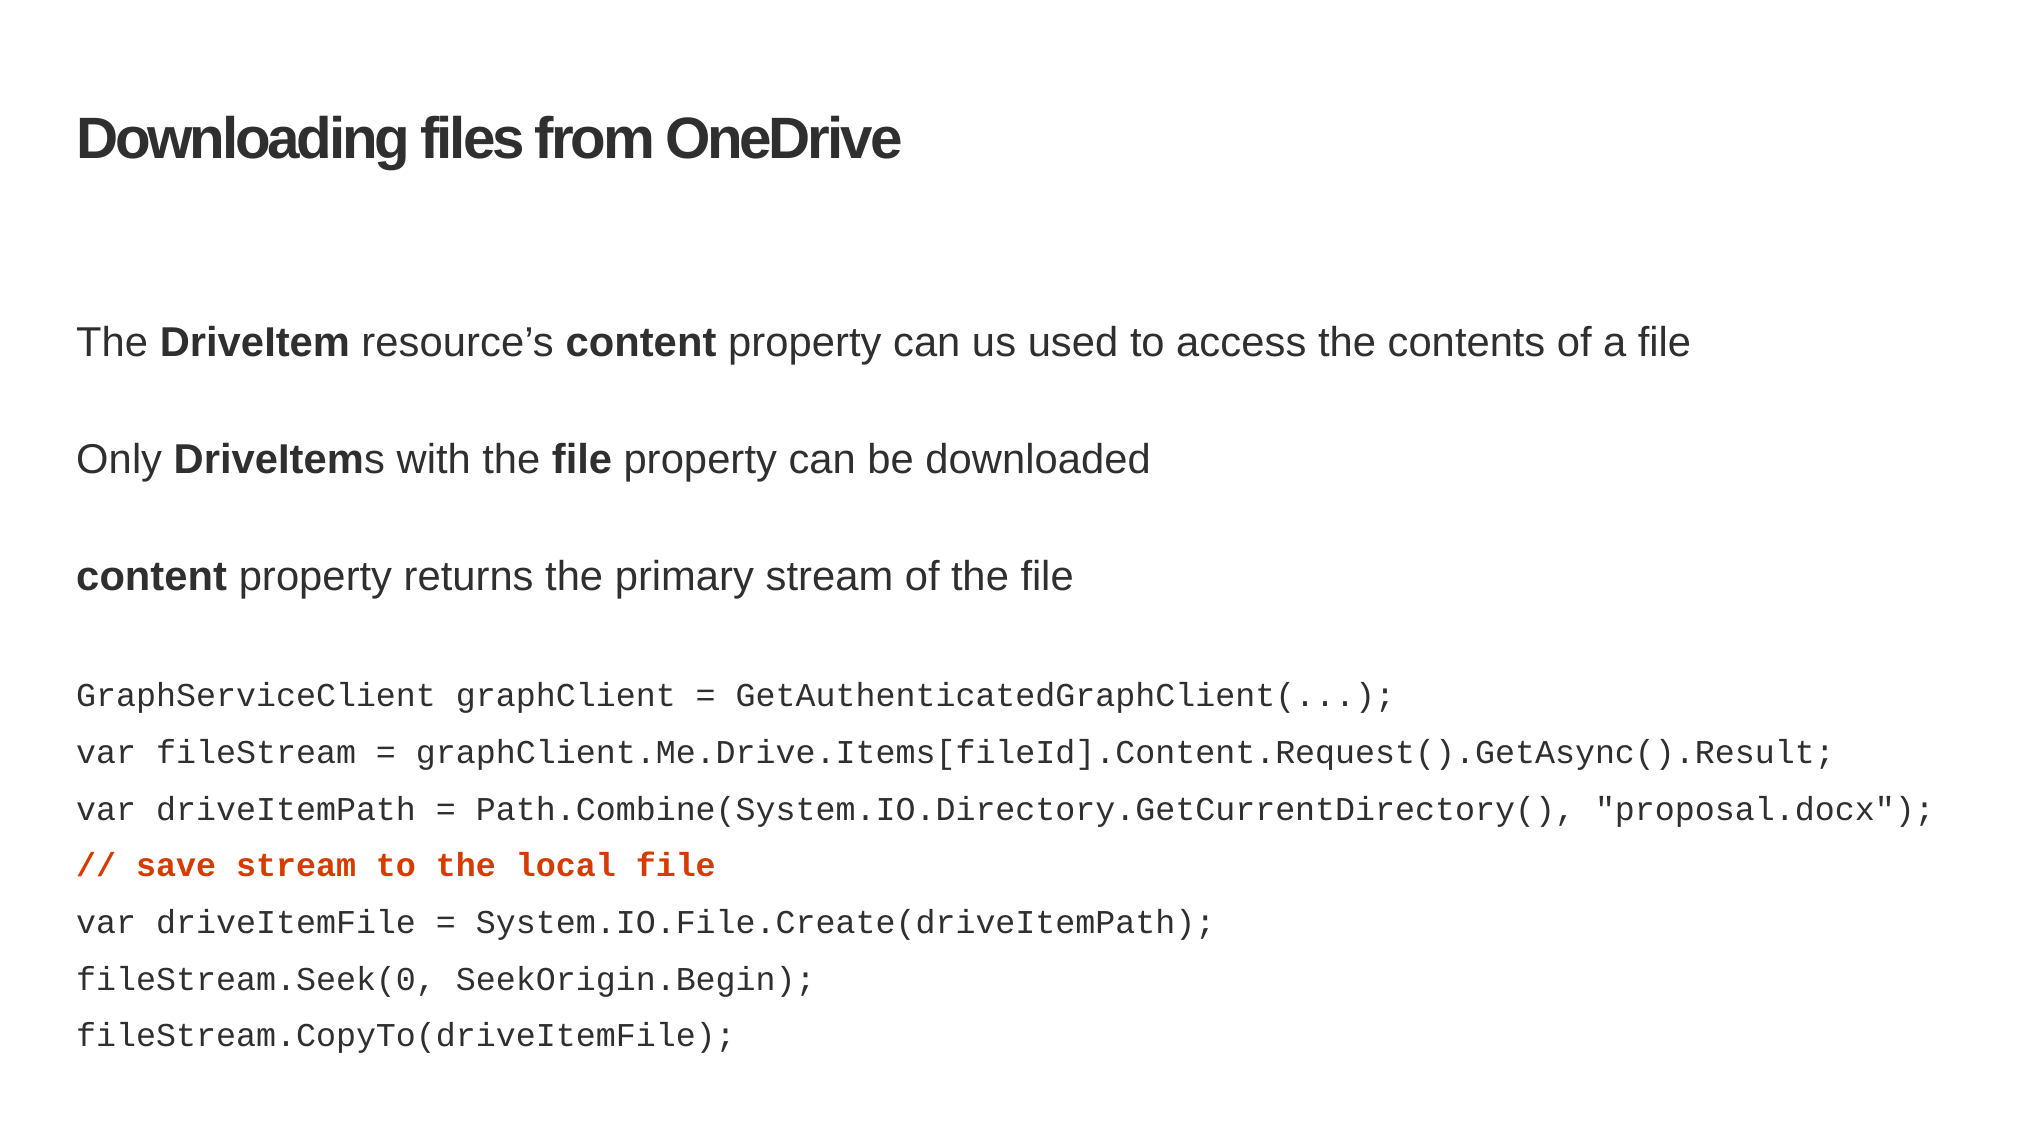

# Downloading files from OneDrive
The DriveItem resource’s content property can us used to access the contents of a file

Only DriveItems with the file property can be downloaded

content property returns the primary stream of the file

GraphServiceClient graphClient = GetAuthenticatedGraphClient(...);
var fileStream = graphClient.Me.Drive.Items[fileId].Content.Request().GetAsync().Result;
var driveItemPath = Path.Combine(System.IO.Directory.GetCurrentDirectory(), "proposal.docx");
// save stream to the local file
var driveItemFile = System.IO.File.Create(driveItemPath);
fileStream.Seek(0, SeekOrigin.Begin);
fileStream.CopyTo(driveItemFile);